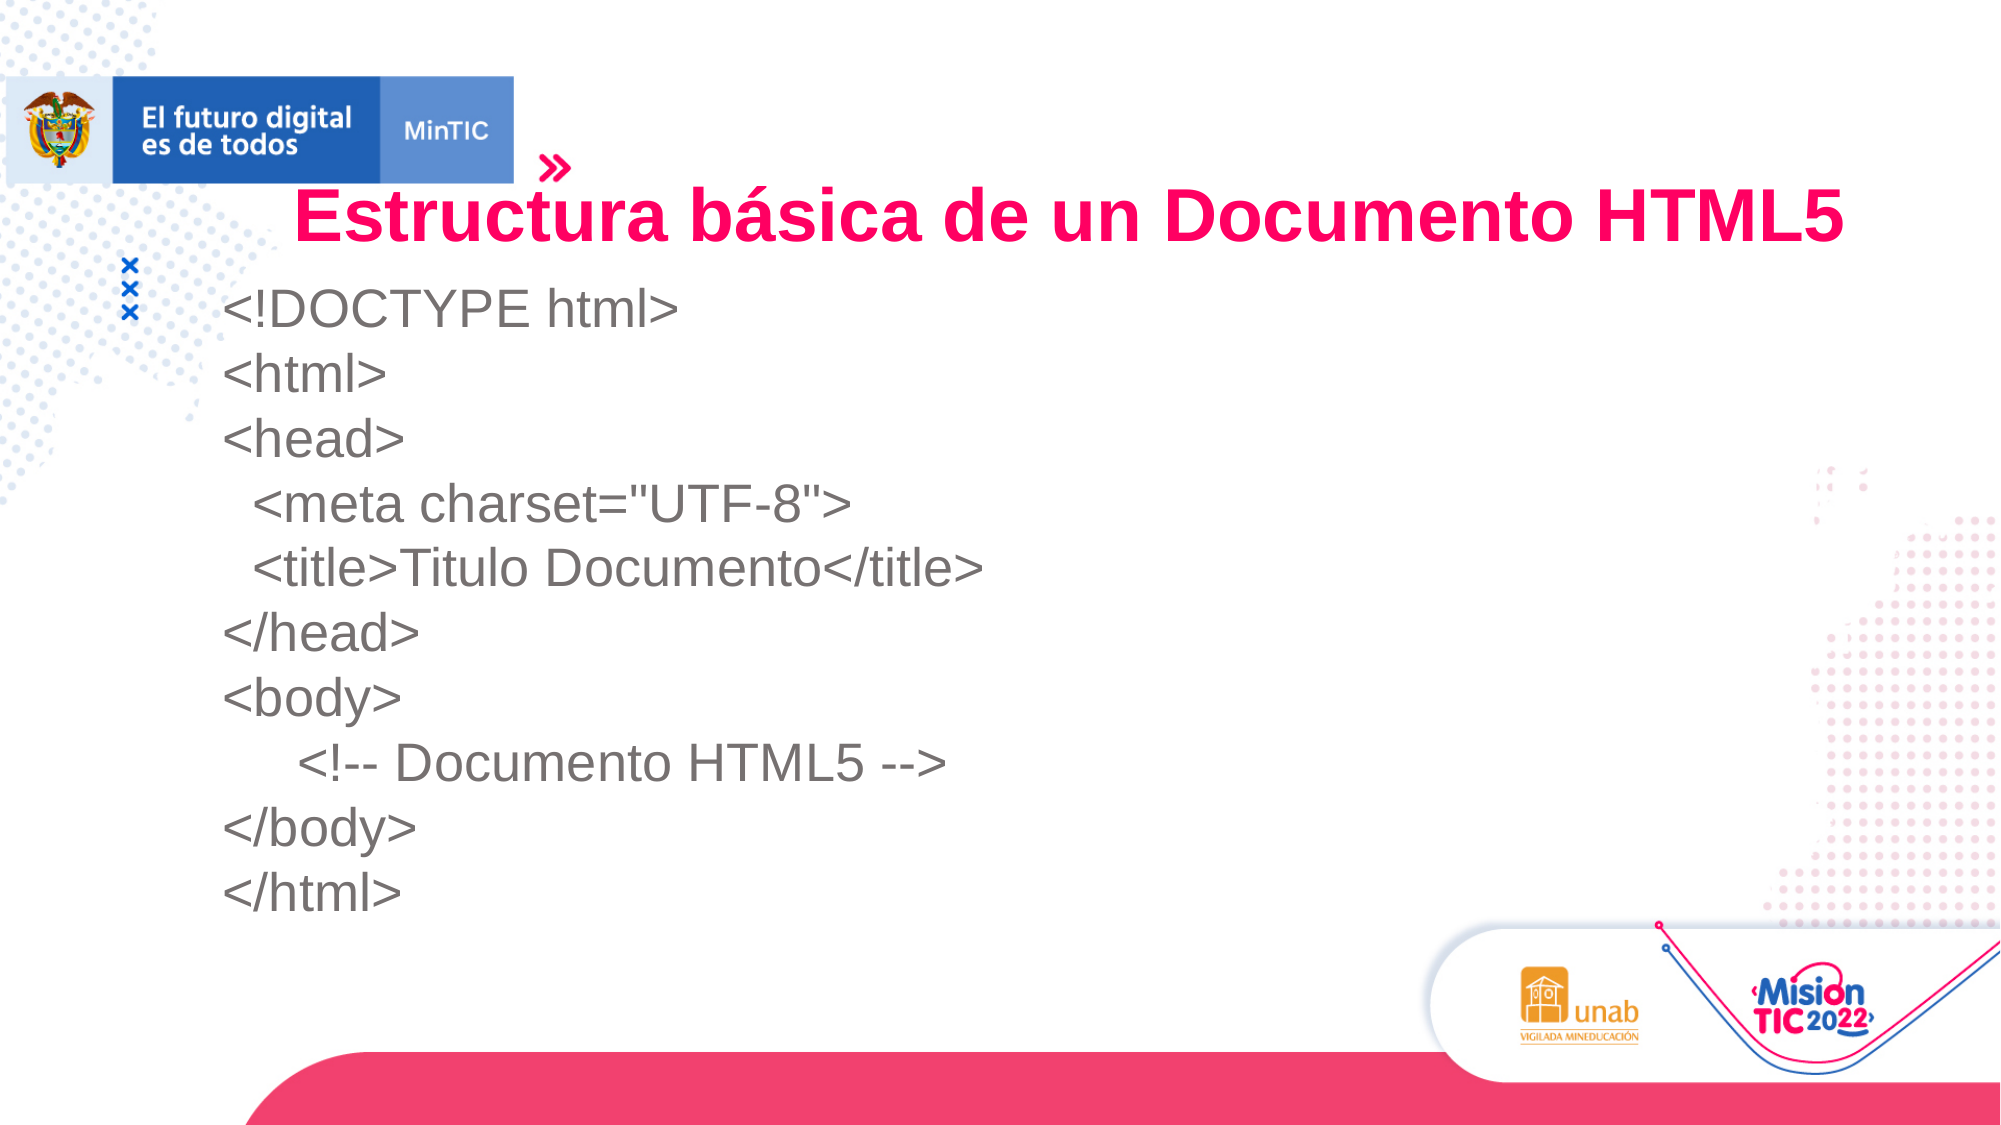

Estructura básica de un Documento HTML5
<!DOCTYPE html>
<html>
<head>
  <meta charset="UTF-8">
  <title>Titulo Documento</title>
</head>
<body>
<!-- Documento HTML5 -->
</body>
</html>